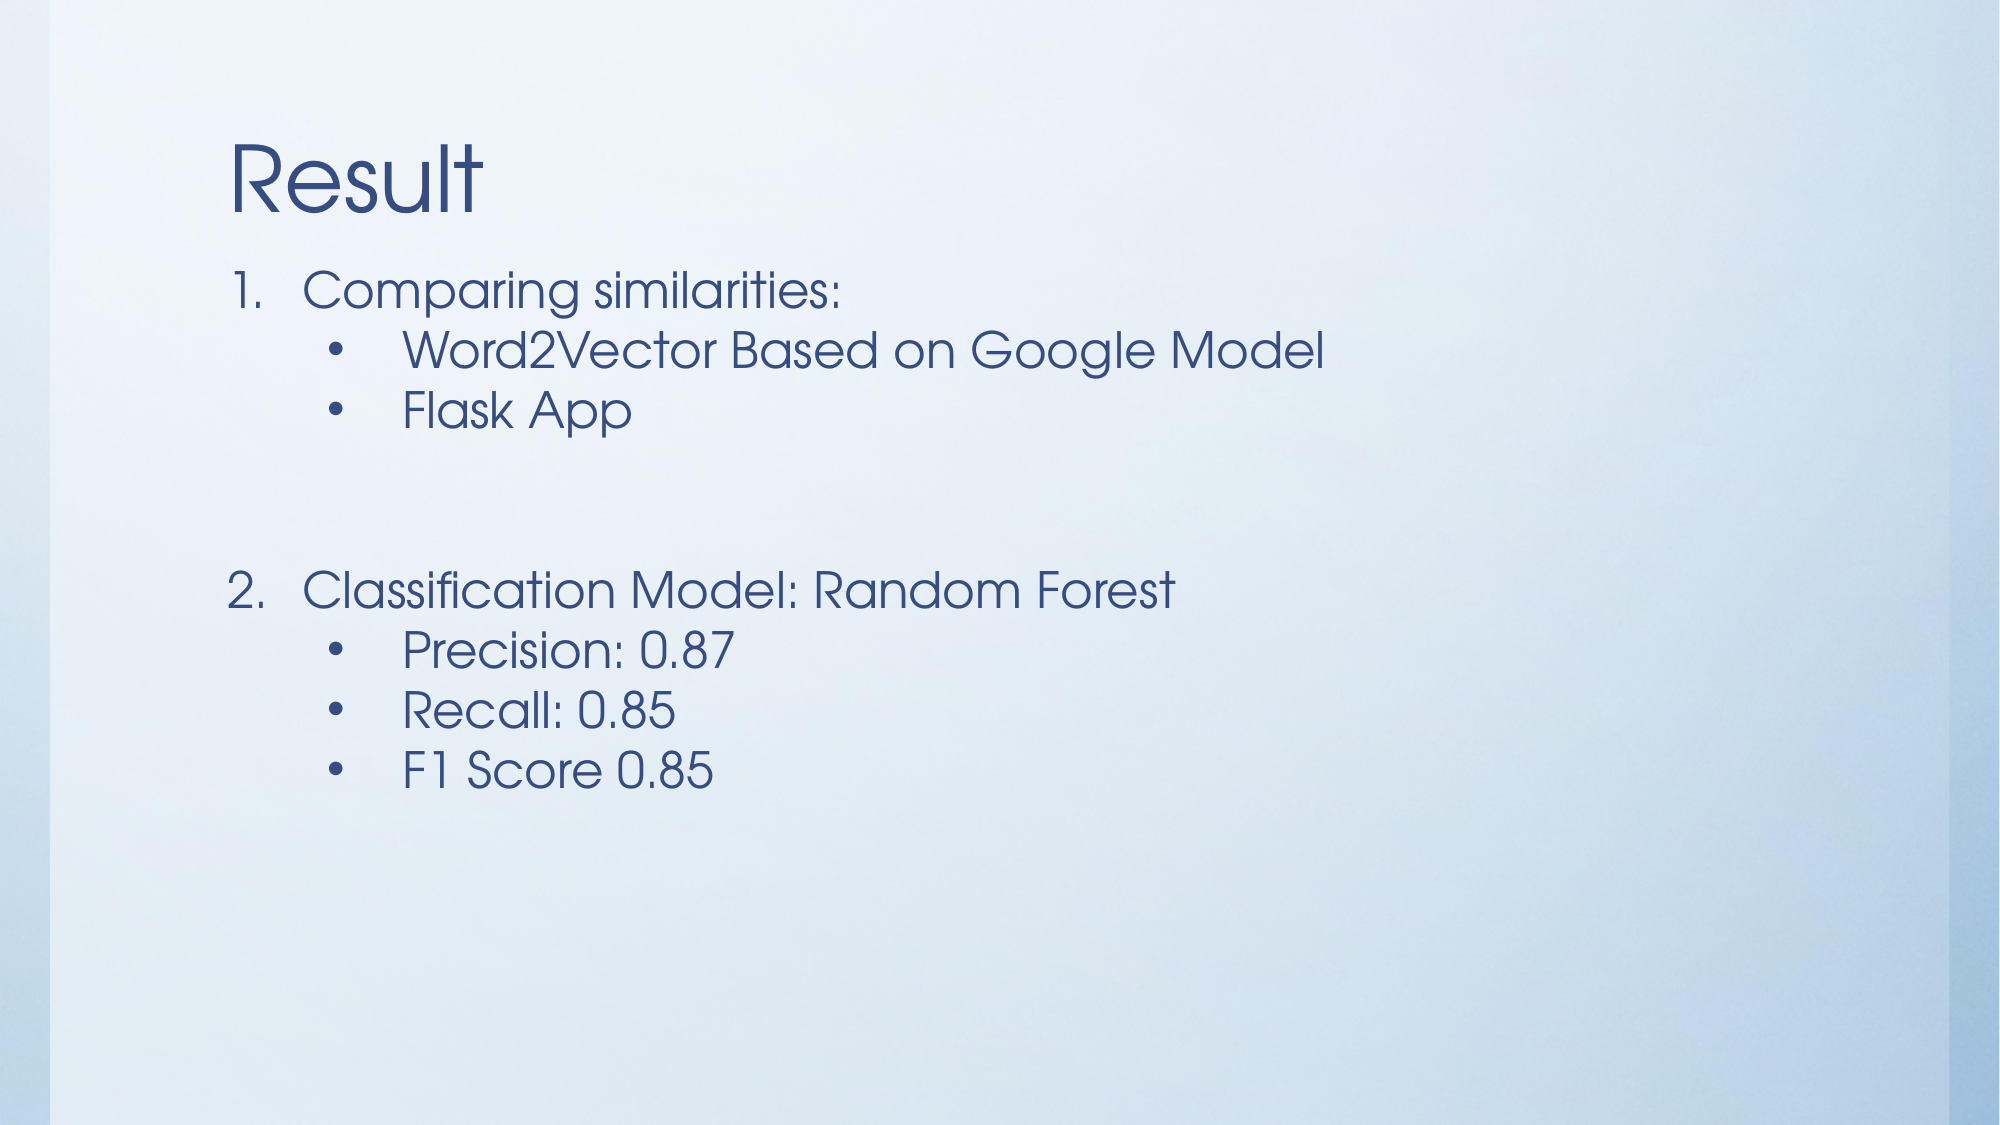

# Result
Comparing similarities:
Word2Vector Based on Google Model
Flask App

Classification Model: Random Forest
Precision: 0.87
Recall: 0.85
F1 Score 0.85